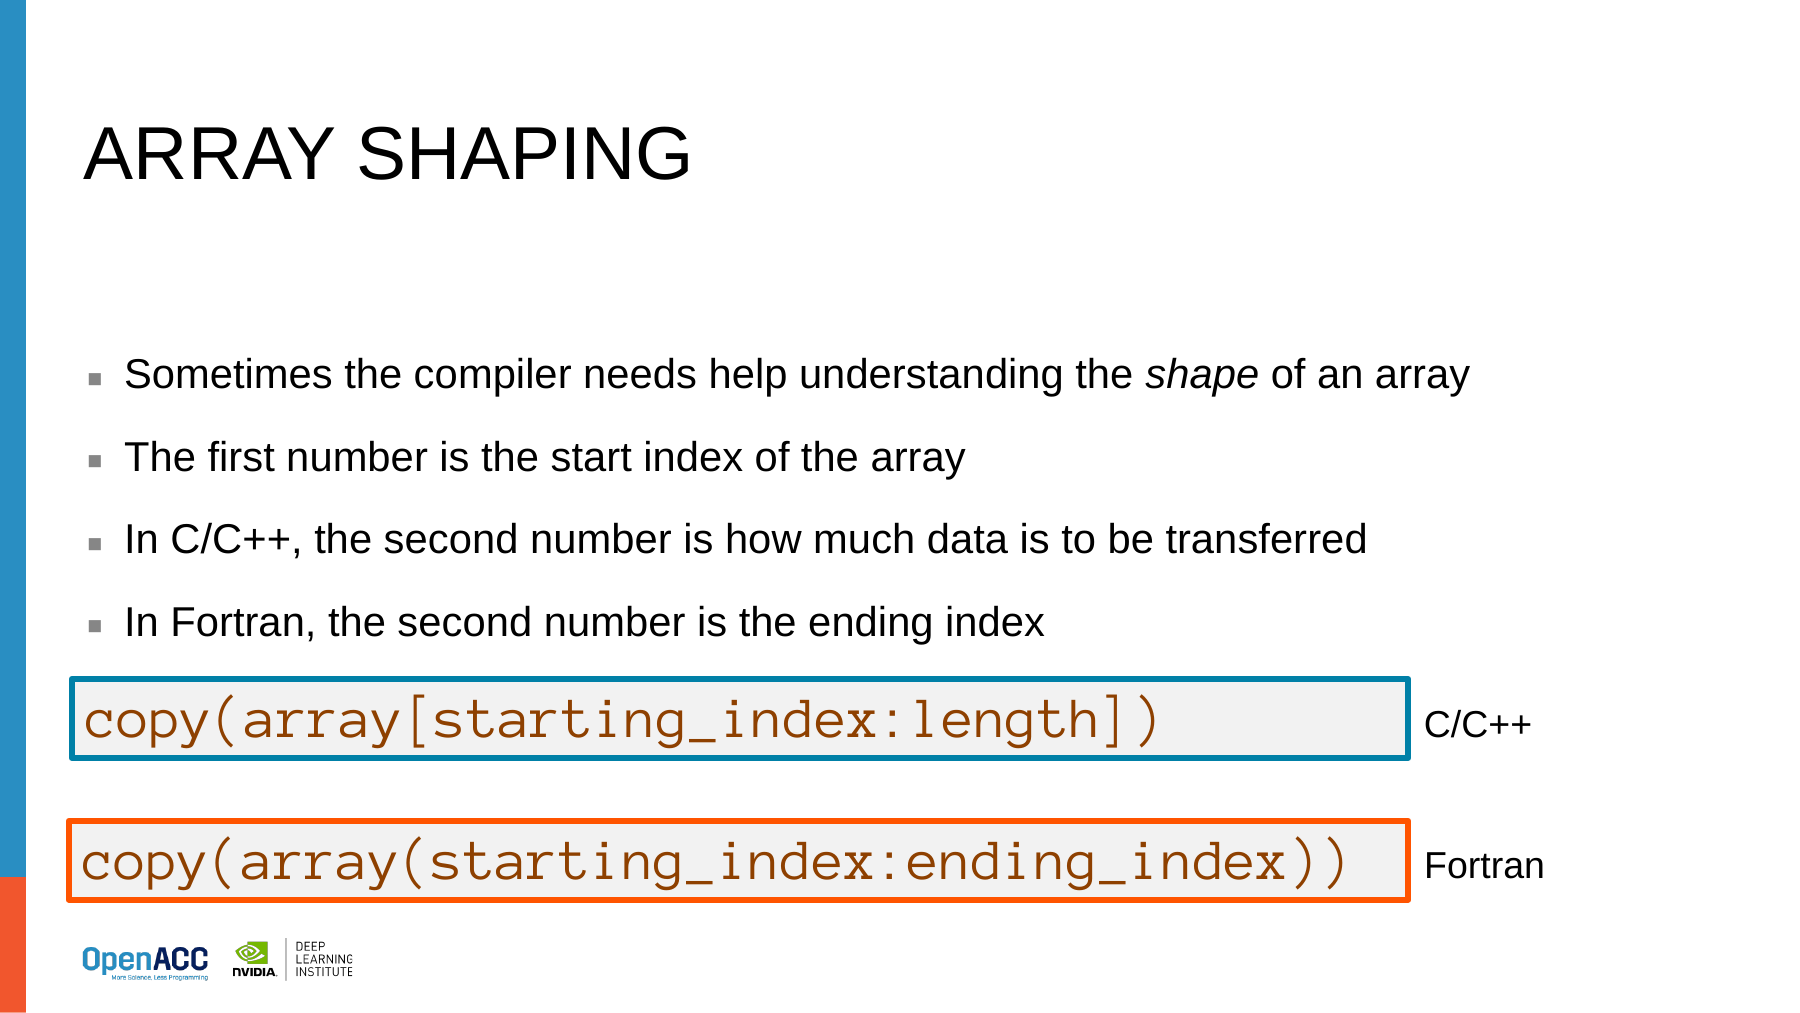

# ARRAY SHAPING

Sometimes the compiler needs help understanding the shape of an array
The first number is the start index of the array
In C/C++, the second number is how much data is to be transferred
In Fortran, the second number is the ending index
copy(array[starting_index:length])
C/C++
copy(array(starting_index:ending_index))
Fortran